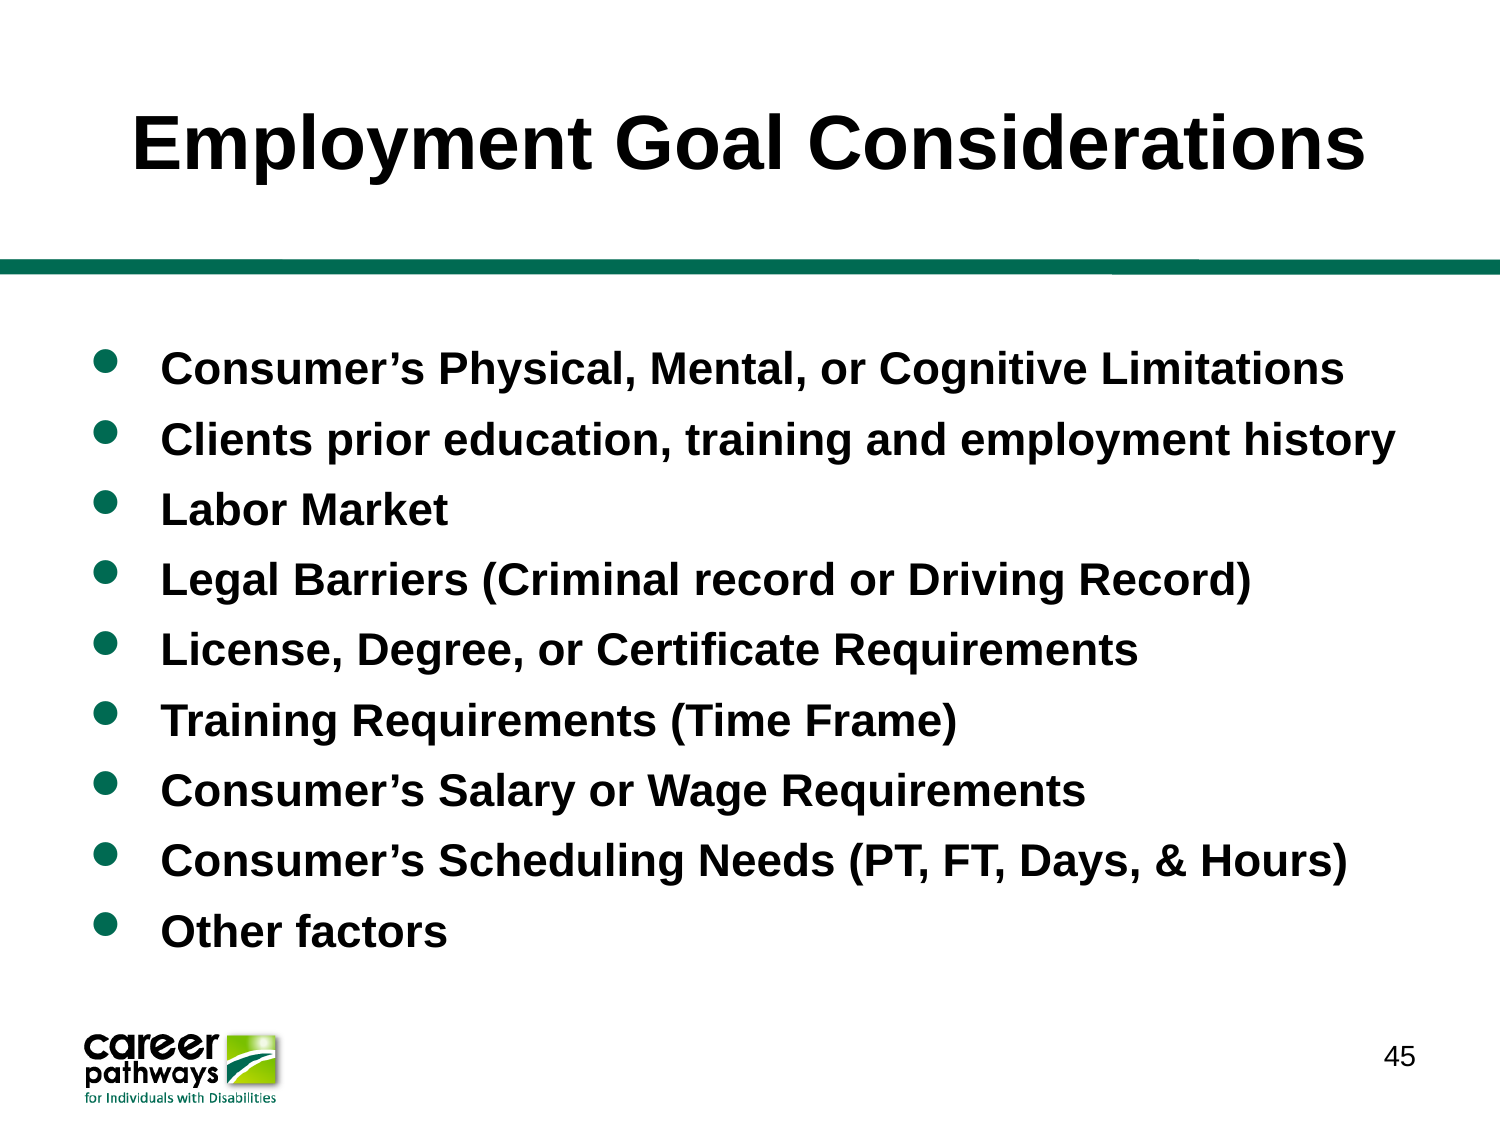

# Employment Goal Considerations
Consumer’s Physical, Mental, or Cognitive Limitations
Clients prior education, training and employment history
Labor Market
Legal Barriers (Criminal record or Driving Record)
License, Degree, or Certificate Requirements
Training Requirements (Time Frame)
Consumer’s Salary or Wage Requirements
Consumer’s Scheduling Needs (PT, FT, Days, & Hours)
Other factors
45